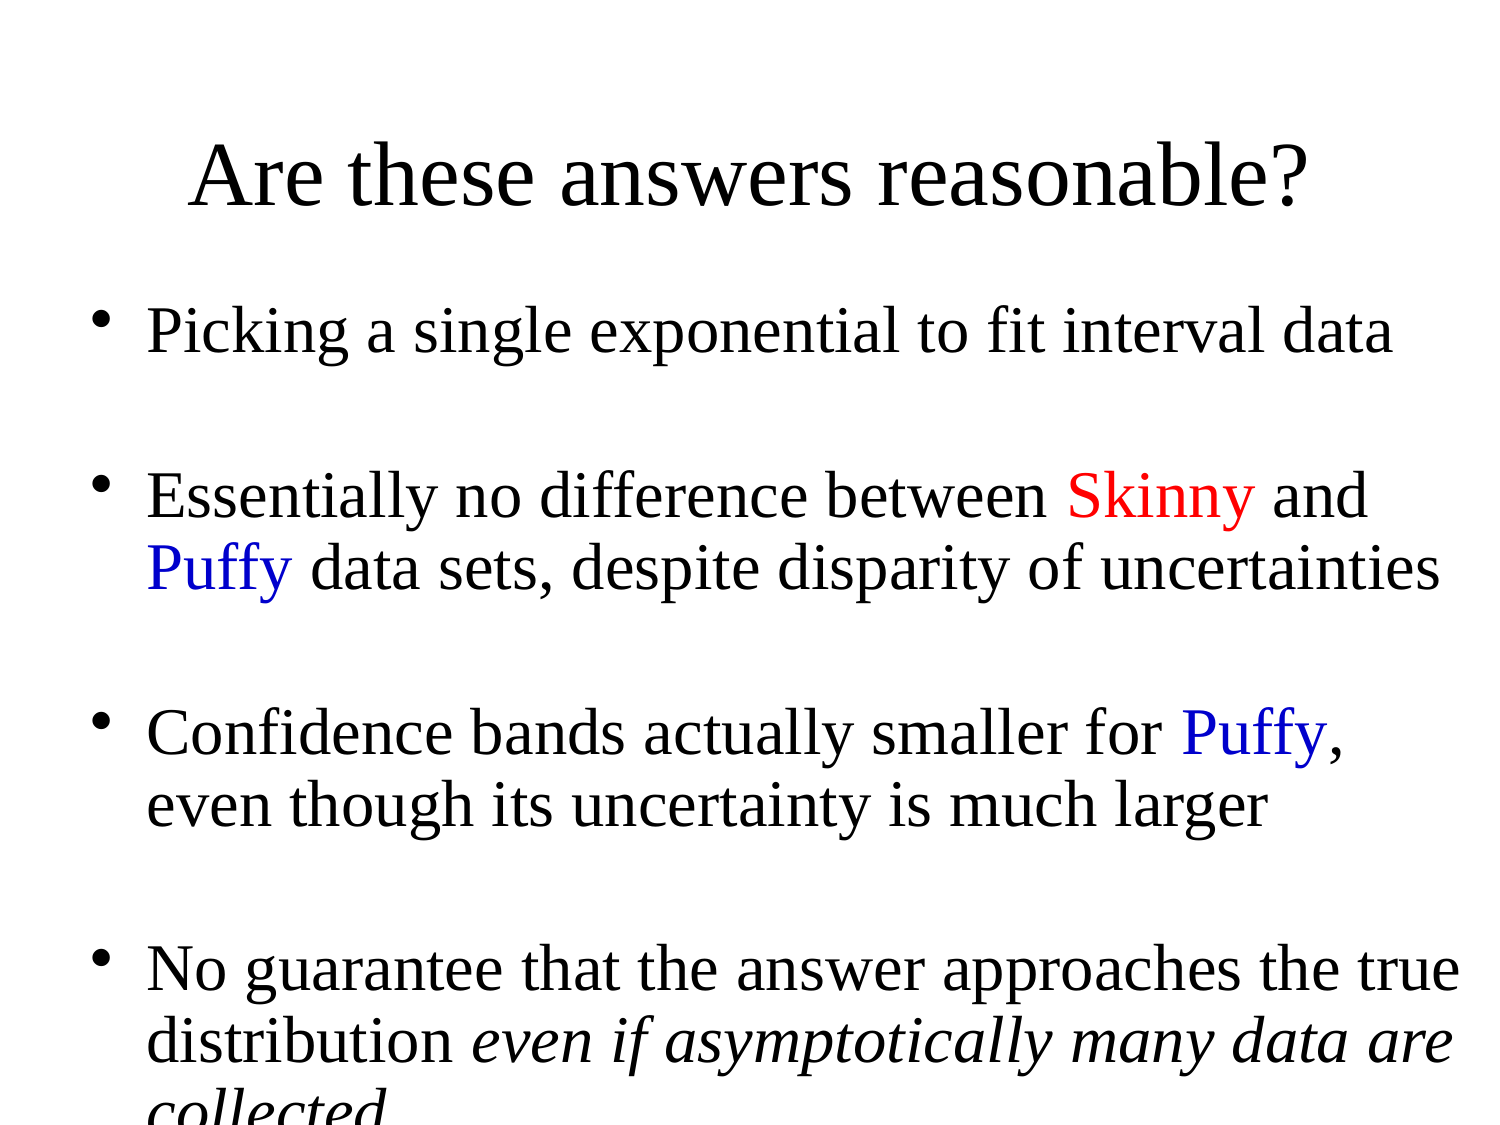

# Are these answers reasonable?
Picking a single exponential to fit interval data

Essentially no difference between Skinny and Puffy data sets, despite disparity of uncertainties

Confidence bands actually smaller for Puffy, even though its uncertainty is much larger

No guarantee that the answer approaches the true distribution even if asymptotically many data are collected